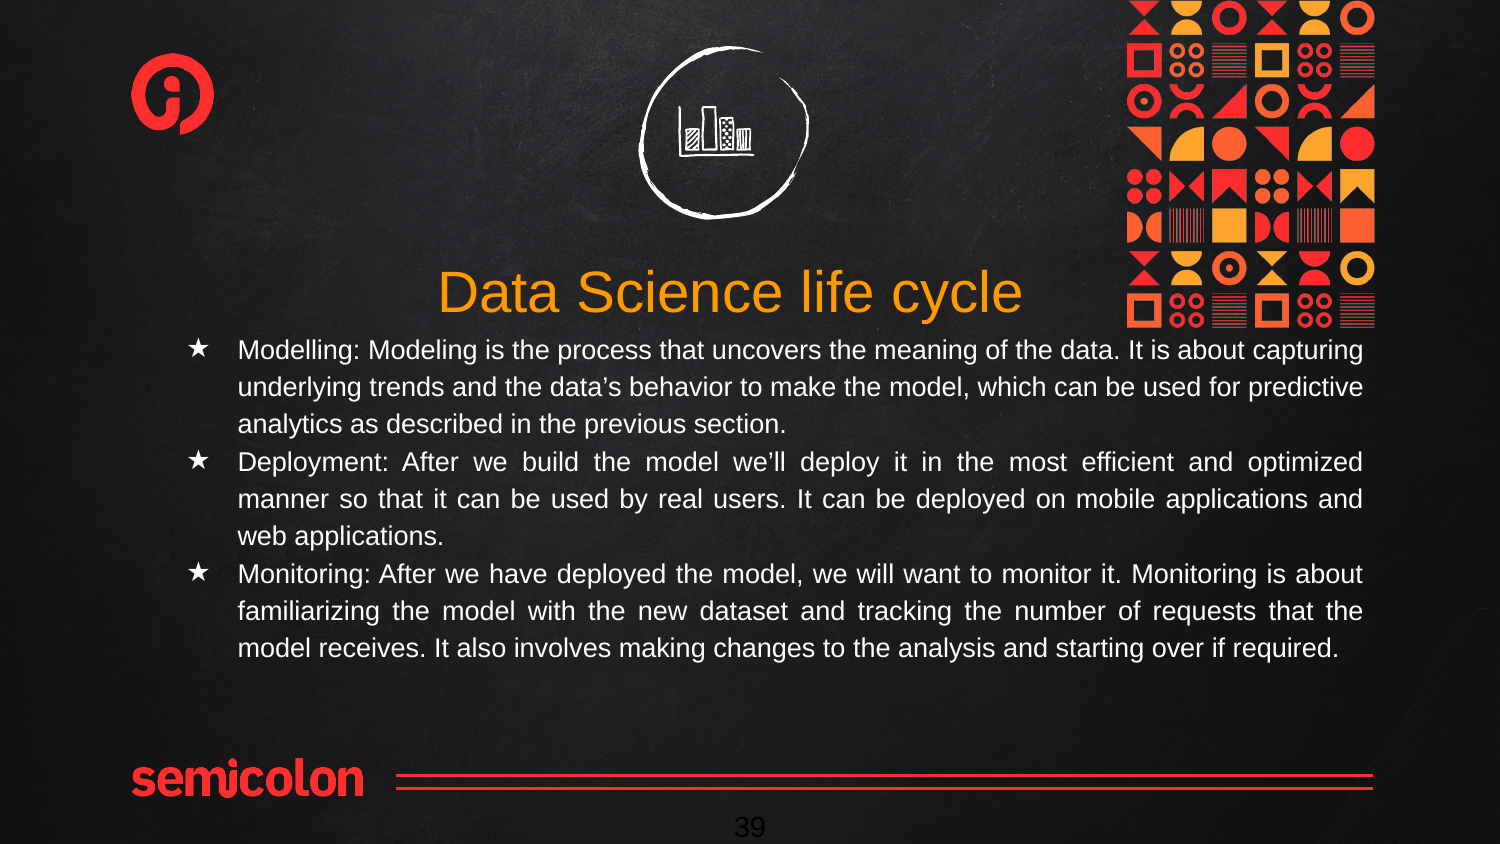

Data Science life cycle
Modelling: Modeling is the process that uncovers the meaning of the data. It is about capturing underlying trends and the data’s behavior to make the model, which can be used for predictive analytics as described in the previous section.
Deployment: After we build the model we’ll deploy it in the most efficient and optimized manner so that it can be used by real users. It can be deployed on mobile applications and web applications.
Monitoring: After we have deployed the model, we will want to monitor it. Monitoring is about familiarizing the model with the new dataset and tracking the number of requests that the model receives. It also involves making changes to the analysis and starting over if required.
39